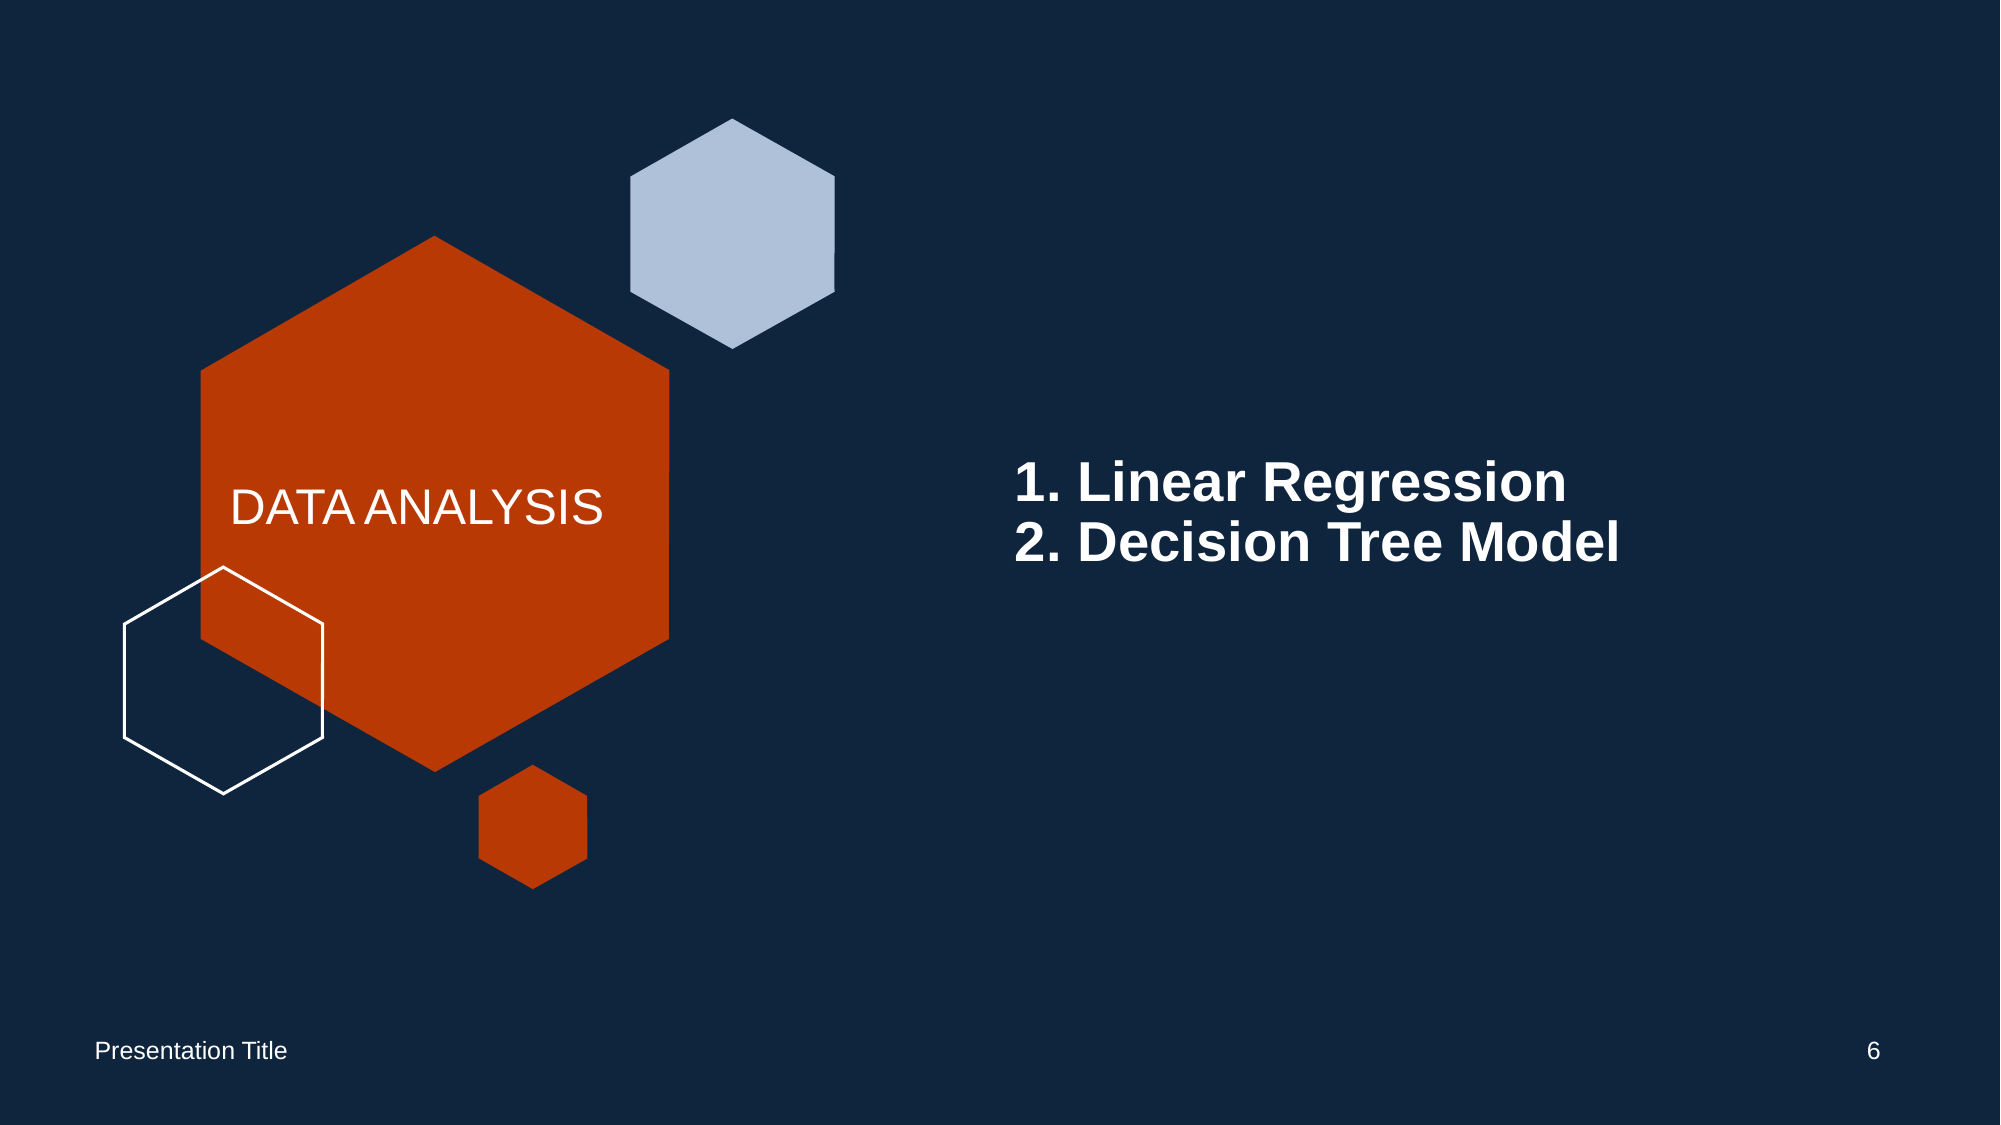

# 1. Linear Regression 2. Decision Tree Model
DATA ANALYSIS

6
Presentation Title